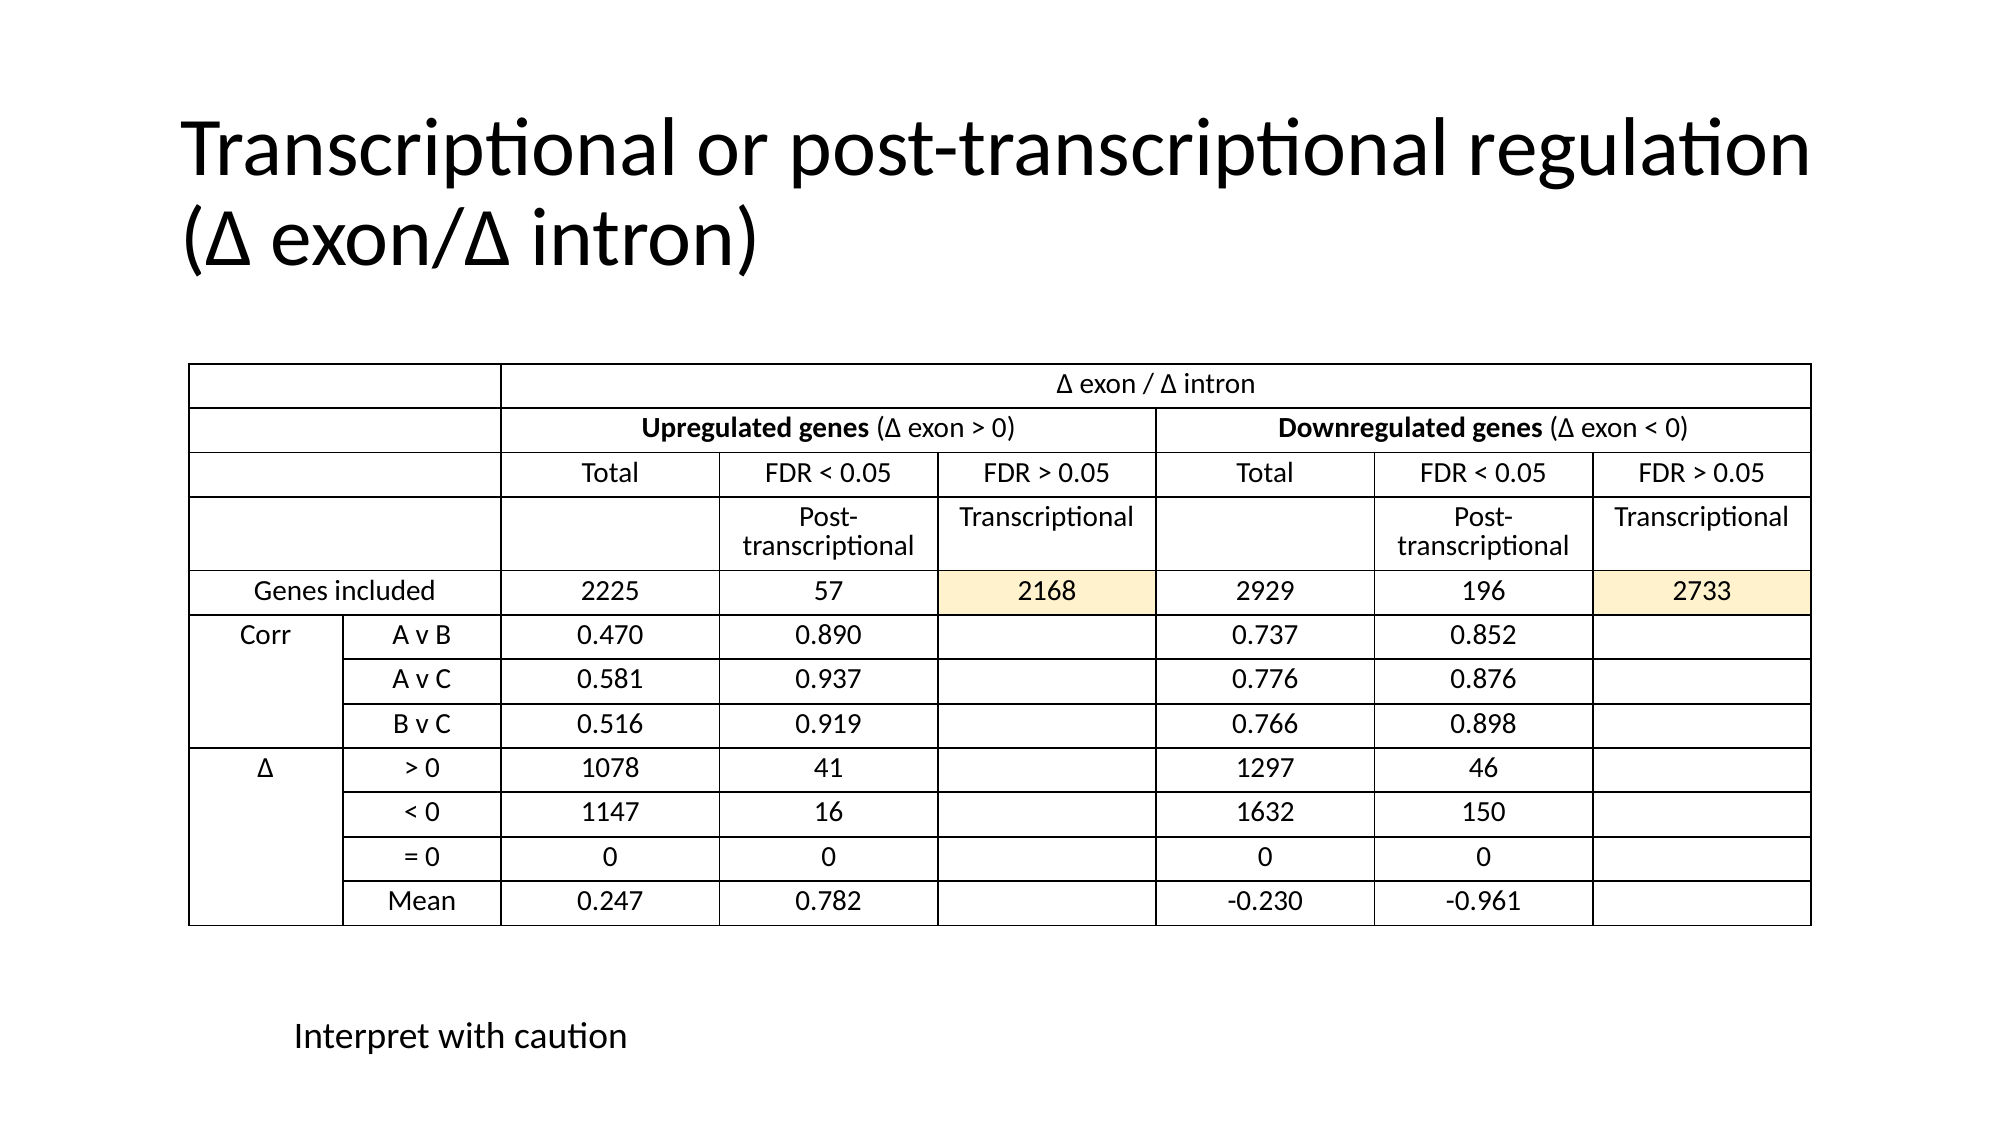

Transcriptional or post-transcriptional regulation (Δ exon/Δ intron)
|  |  | Δ exon / Δ intron |  |  |  |  |  |
| --- | --- | --- | --- | --- | --- | --- | --- |
|  |  | Upregulated genes (Δ exon > 0) |  |  | Downregulated genes (Δ exon < 0) |  |  |
|  |  | Total | FDR < 0.05 | FDR > 0.05 | Total | FDR < 0.05 | FDR > 0.05 |
|  |  |  | Post-transcriptional | Transcriptional |  | Post-transcriptional | Transcriptional |
| Genes included |  | 2225 | 57 | 2168 | 2929 | 196 | 2733 |
| Corr | A v B | 0.470 | 0.890 |  | 0.737 | 0.852 |  |
|  | A v C | 0.581 | 0.937 |  | 0.776 | 0.876 |  |
|  | B v C | 0.516 | 0.919 |  | 0.766 | 0.898 |  |
| Δ | > 0 | 1078 | 41 |  | 1297 | 46 |  |
| Δ intron < 0 | < 0 | 1147 | 16 |  | 1632 | 150 |  |
| Δ intron = 0 | = 0 | 0 | 0 |  | 0 | 0 |  |
|  | Mean | 0.247 | 0.782 |  | -0.230 | -0.961 |  |
Interpret with caution